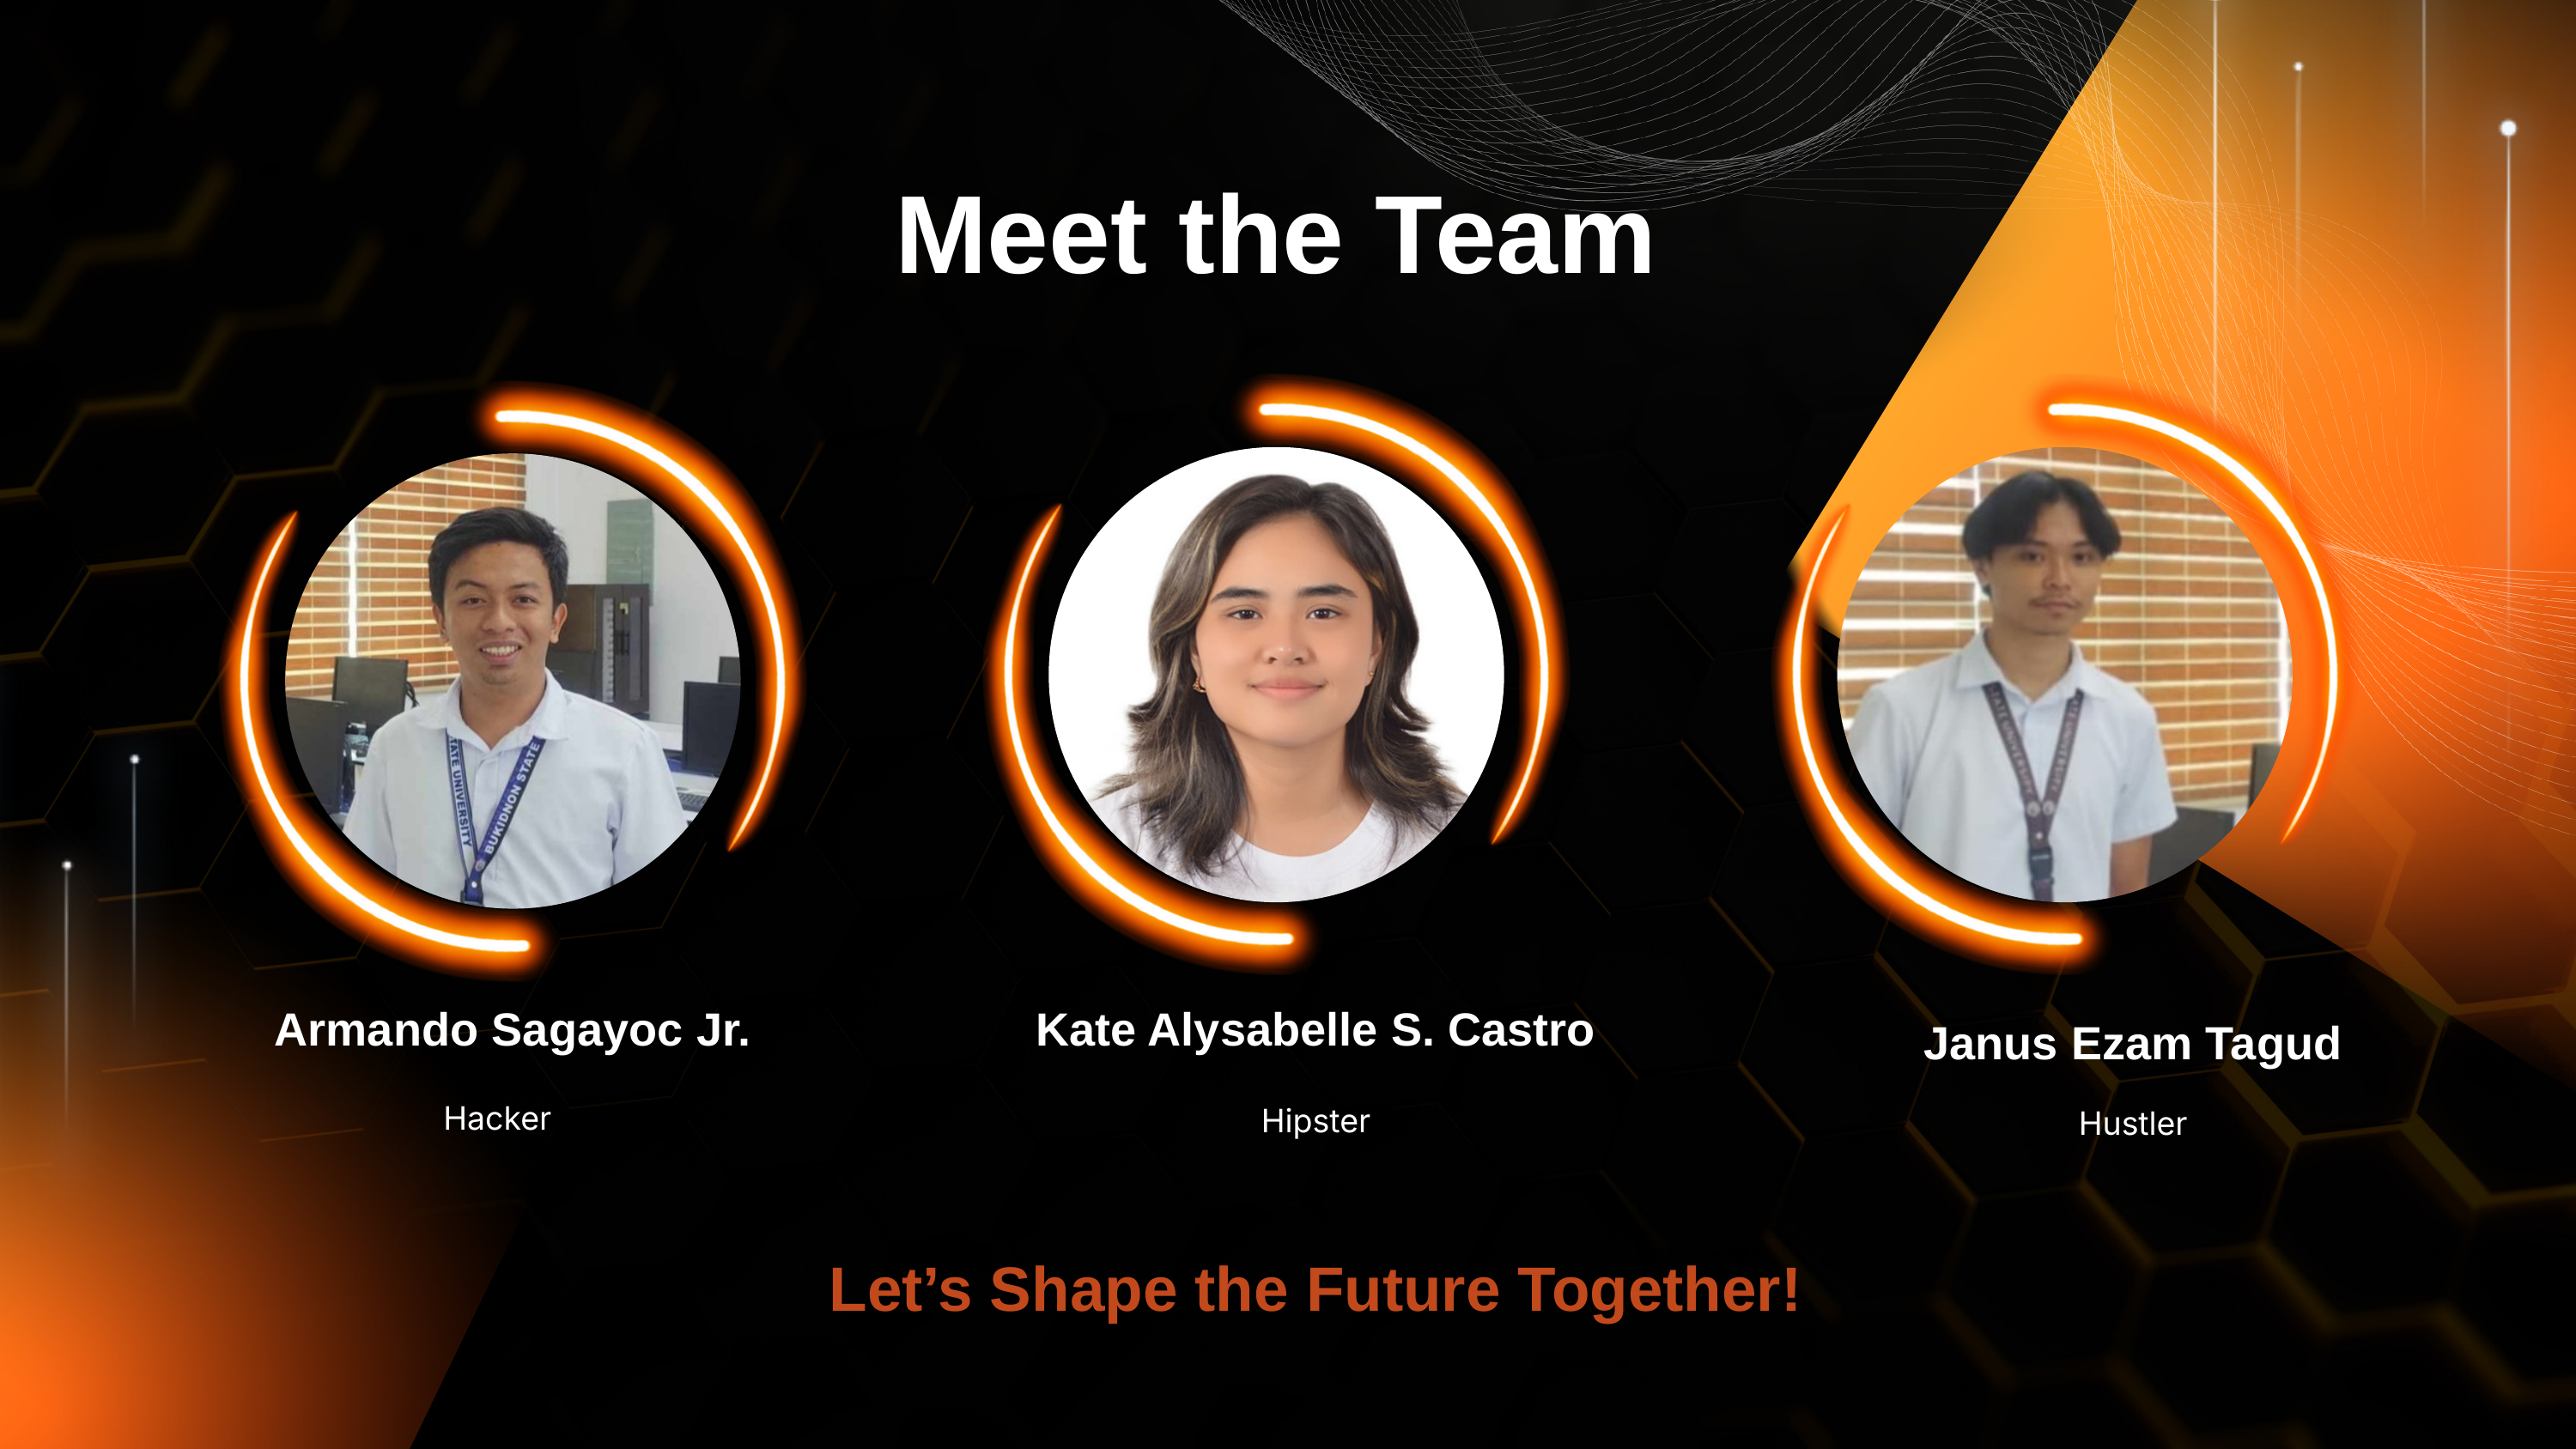

Meet the Team

Armando Sagayoc Jr.
Kate Alysabelle S. Castro
Janus Ezam Tagud
Hacker
Hipster
Hustler
Let’s Shape the Future Together!